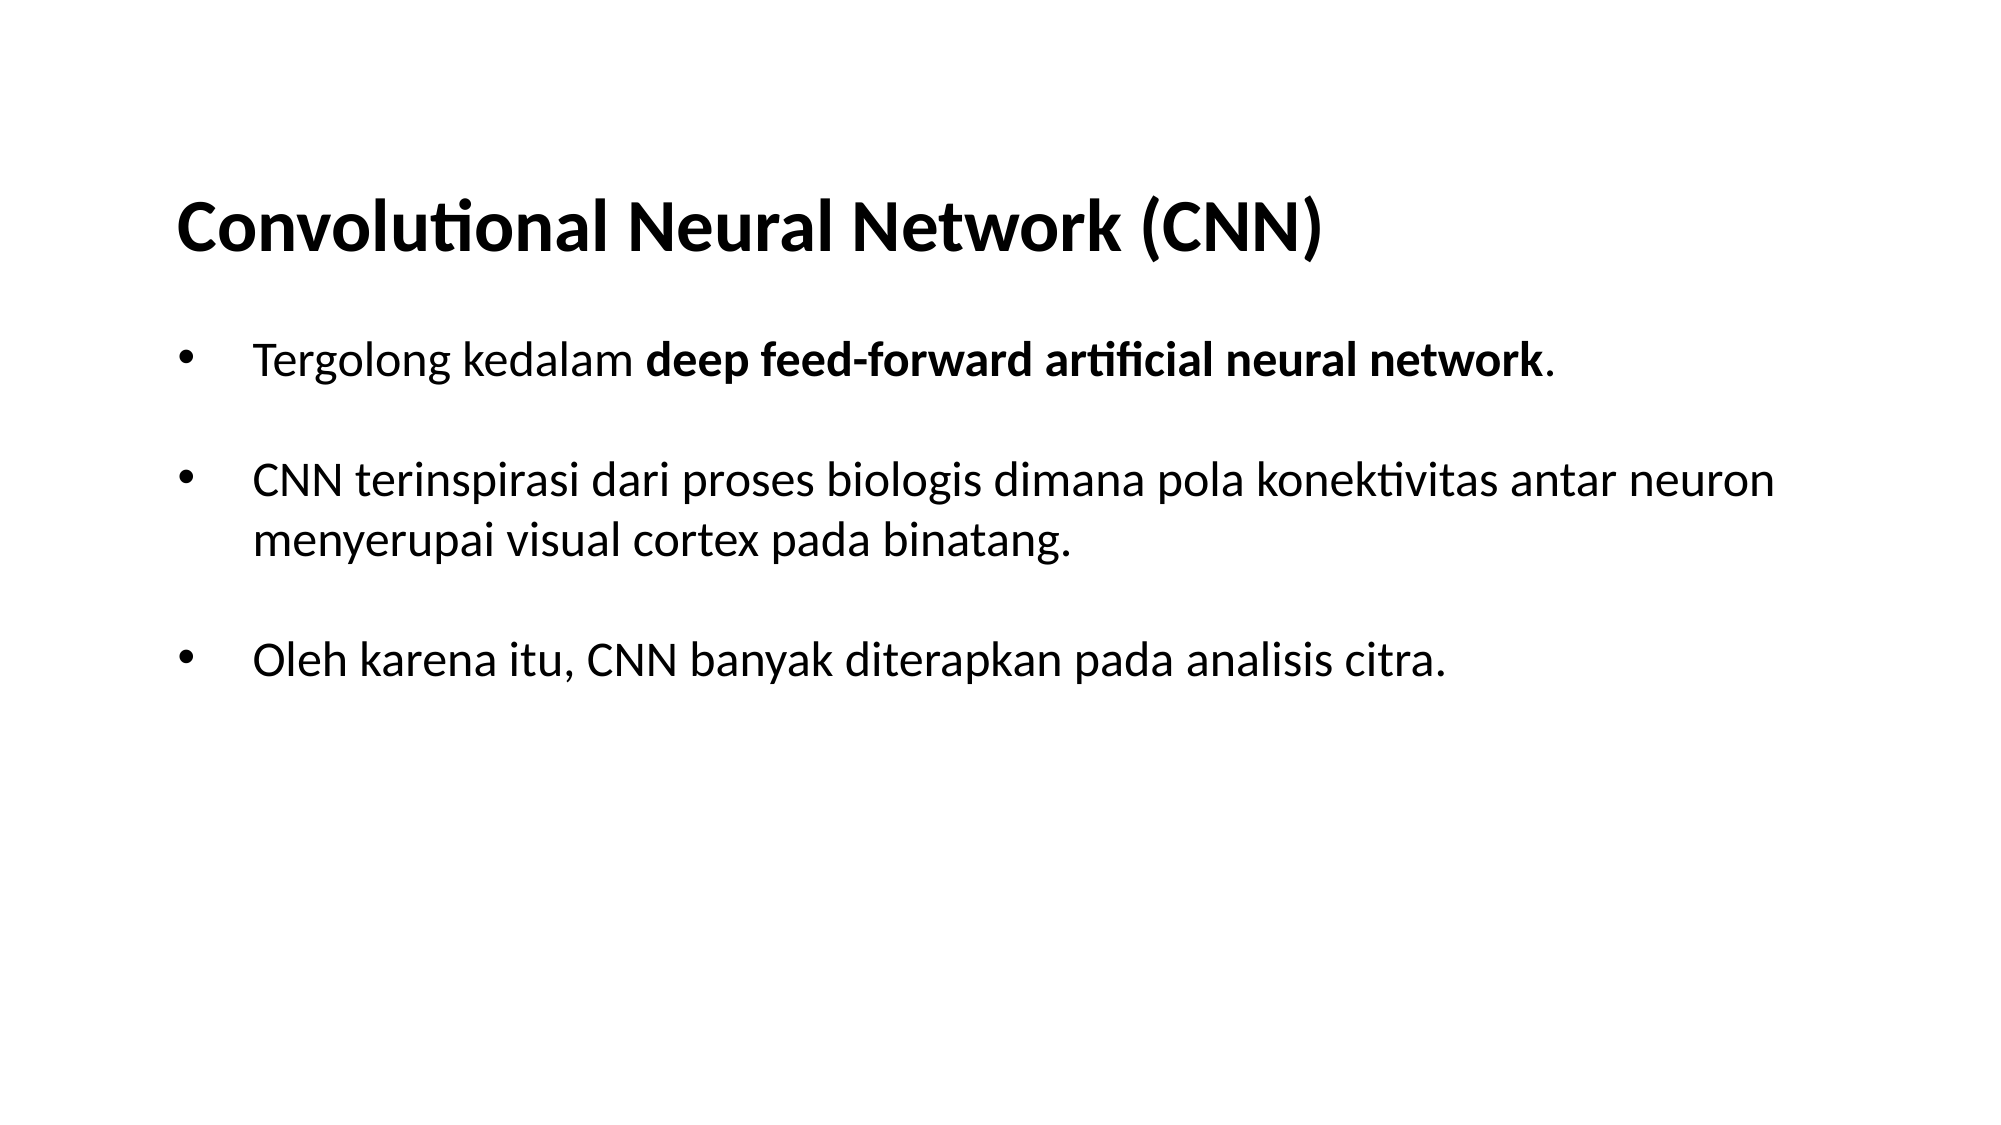

Convolutional Neural Network (CNN)

Tergolong kedalam deep feed-forward artificial neural network.

CNN terinspirasi dari proses biologis dimana pola konektivitas antar neuron menyerupai visual cortex pada binatang.

Oleh karena itu, CNN banyak diterapkan pada analisis citra.